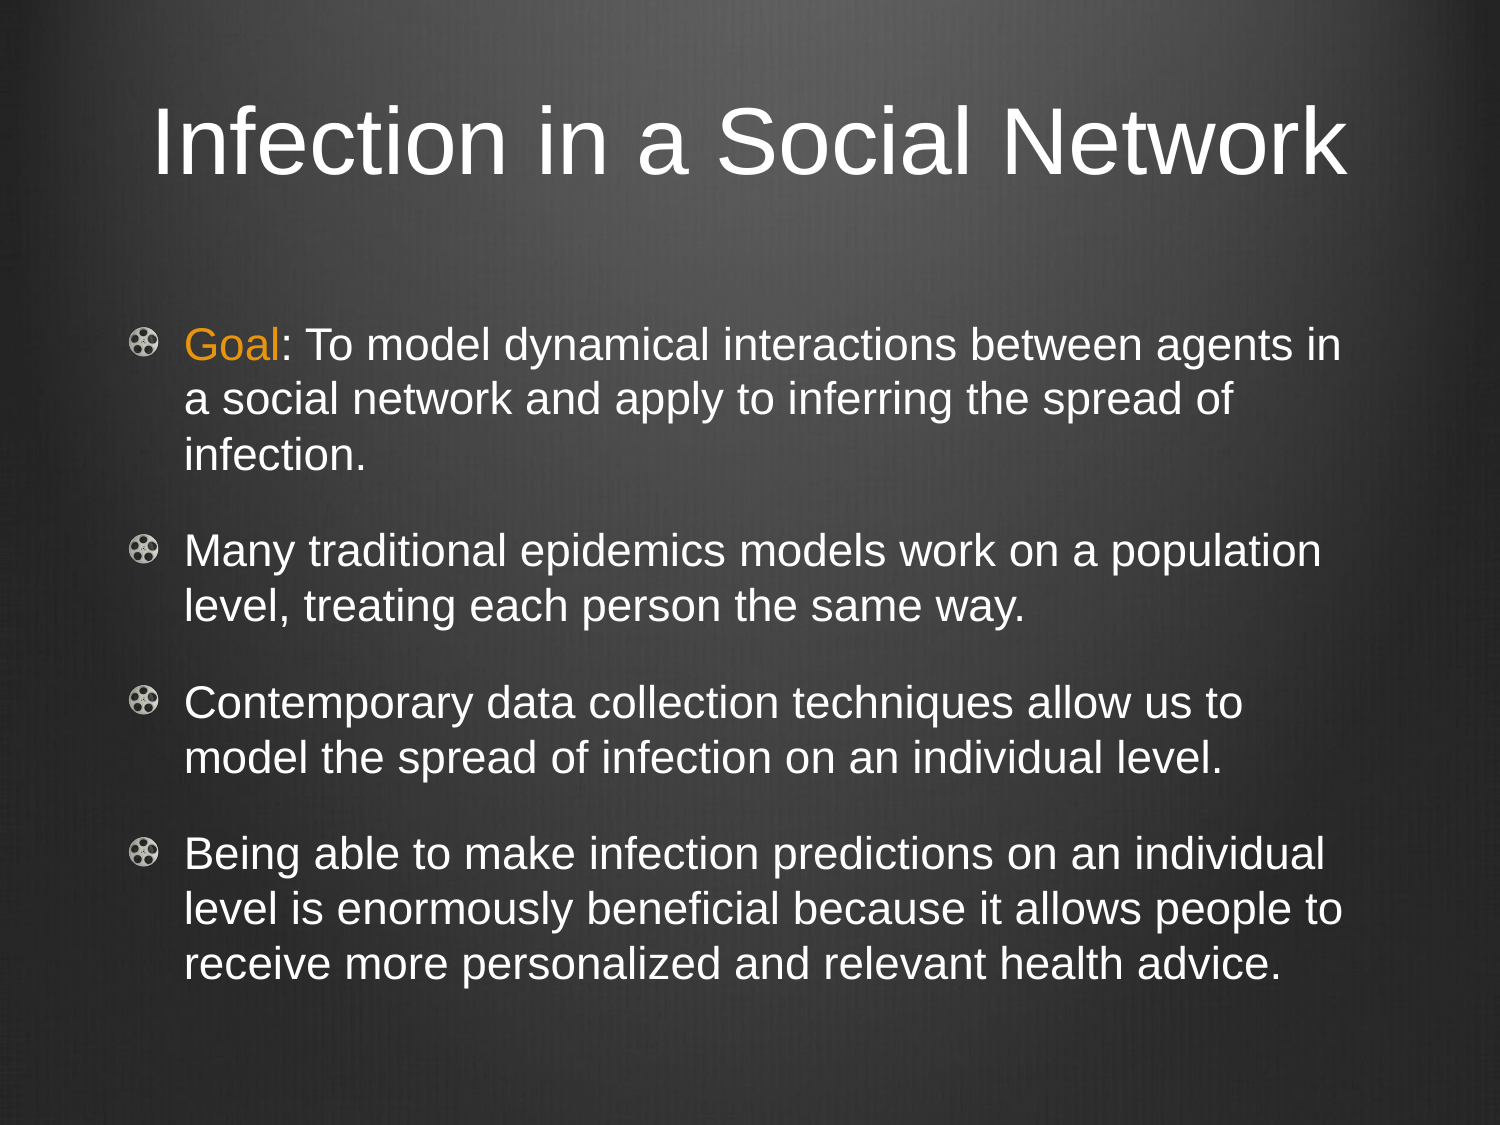

# Infection in a Social Network
Goal: To model dynamical interactions between agents in a social network and apply to inferring the spread of infection.
Many traditional epidemics models work on a population level, treating each person the same way.
Contemporary data collection techniques allow us to model the spread of infection on an individual level.
Being able to make infection predictions on an individual level is enormously beneficial because it allows people to receive more personalized and relevant health advice.